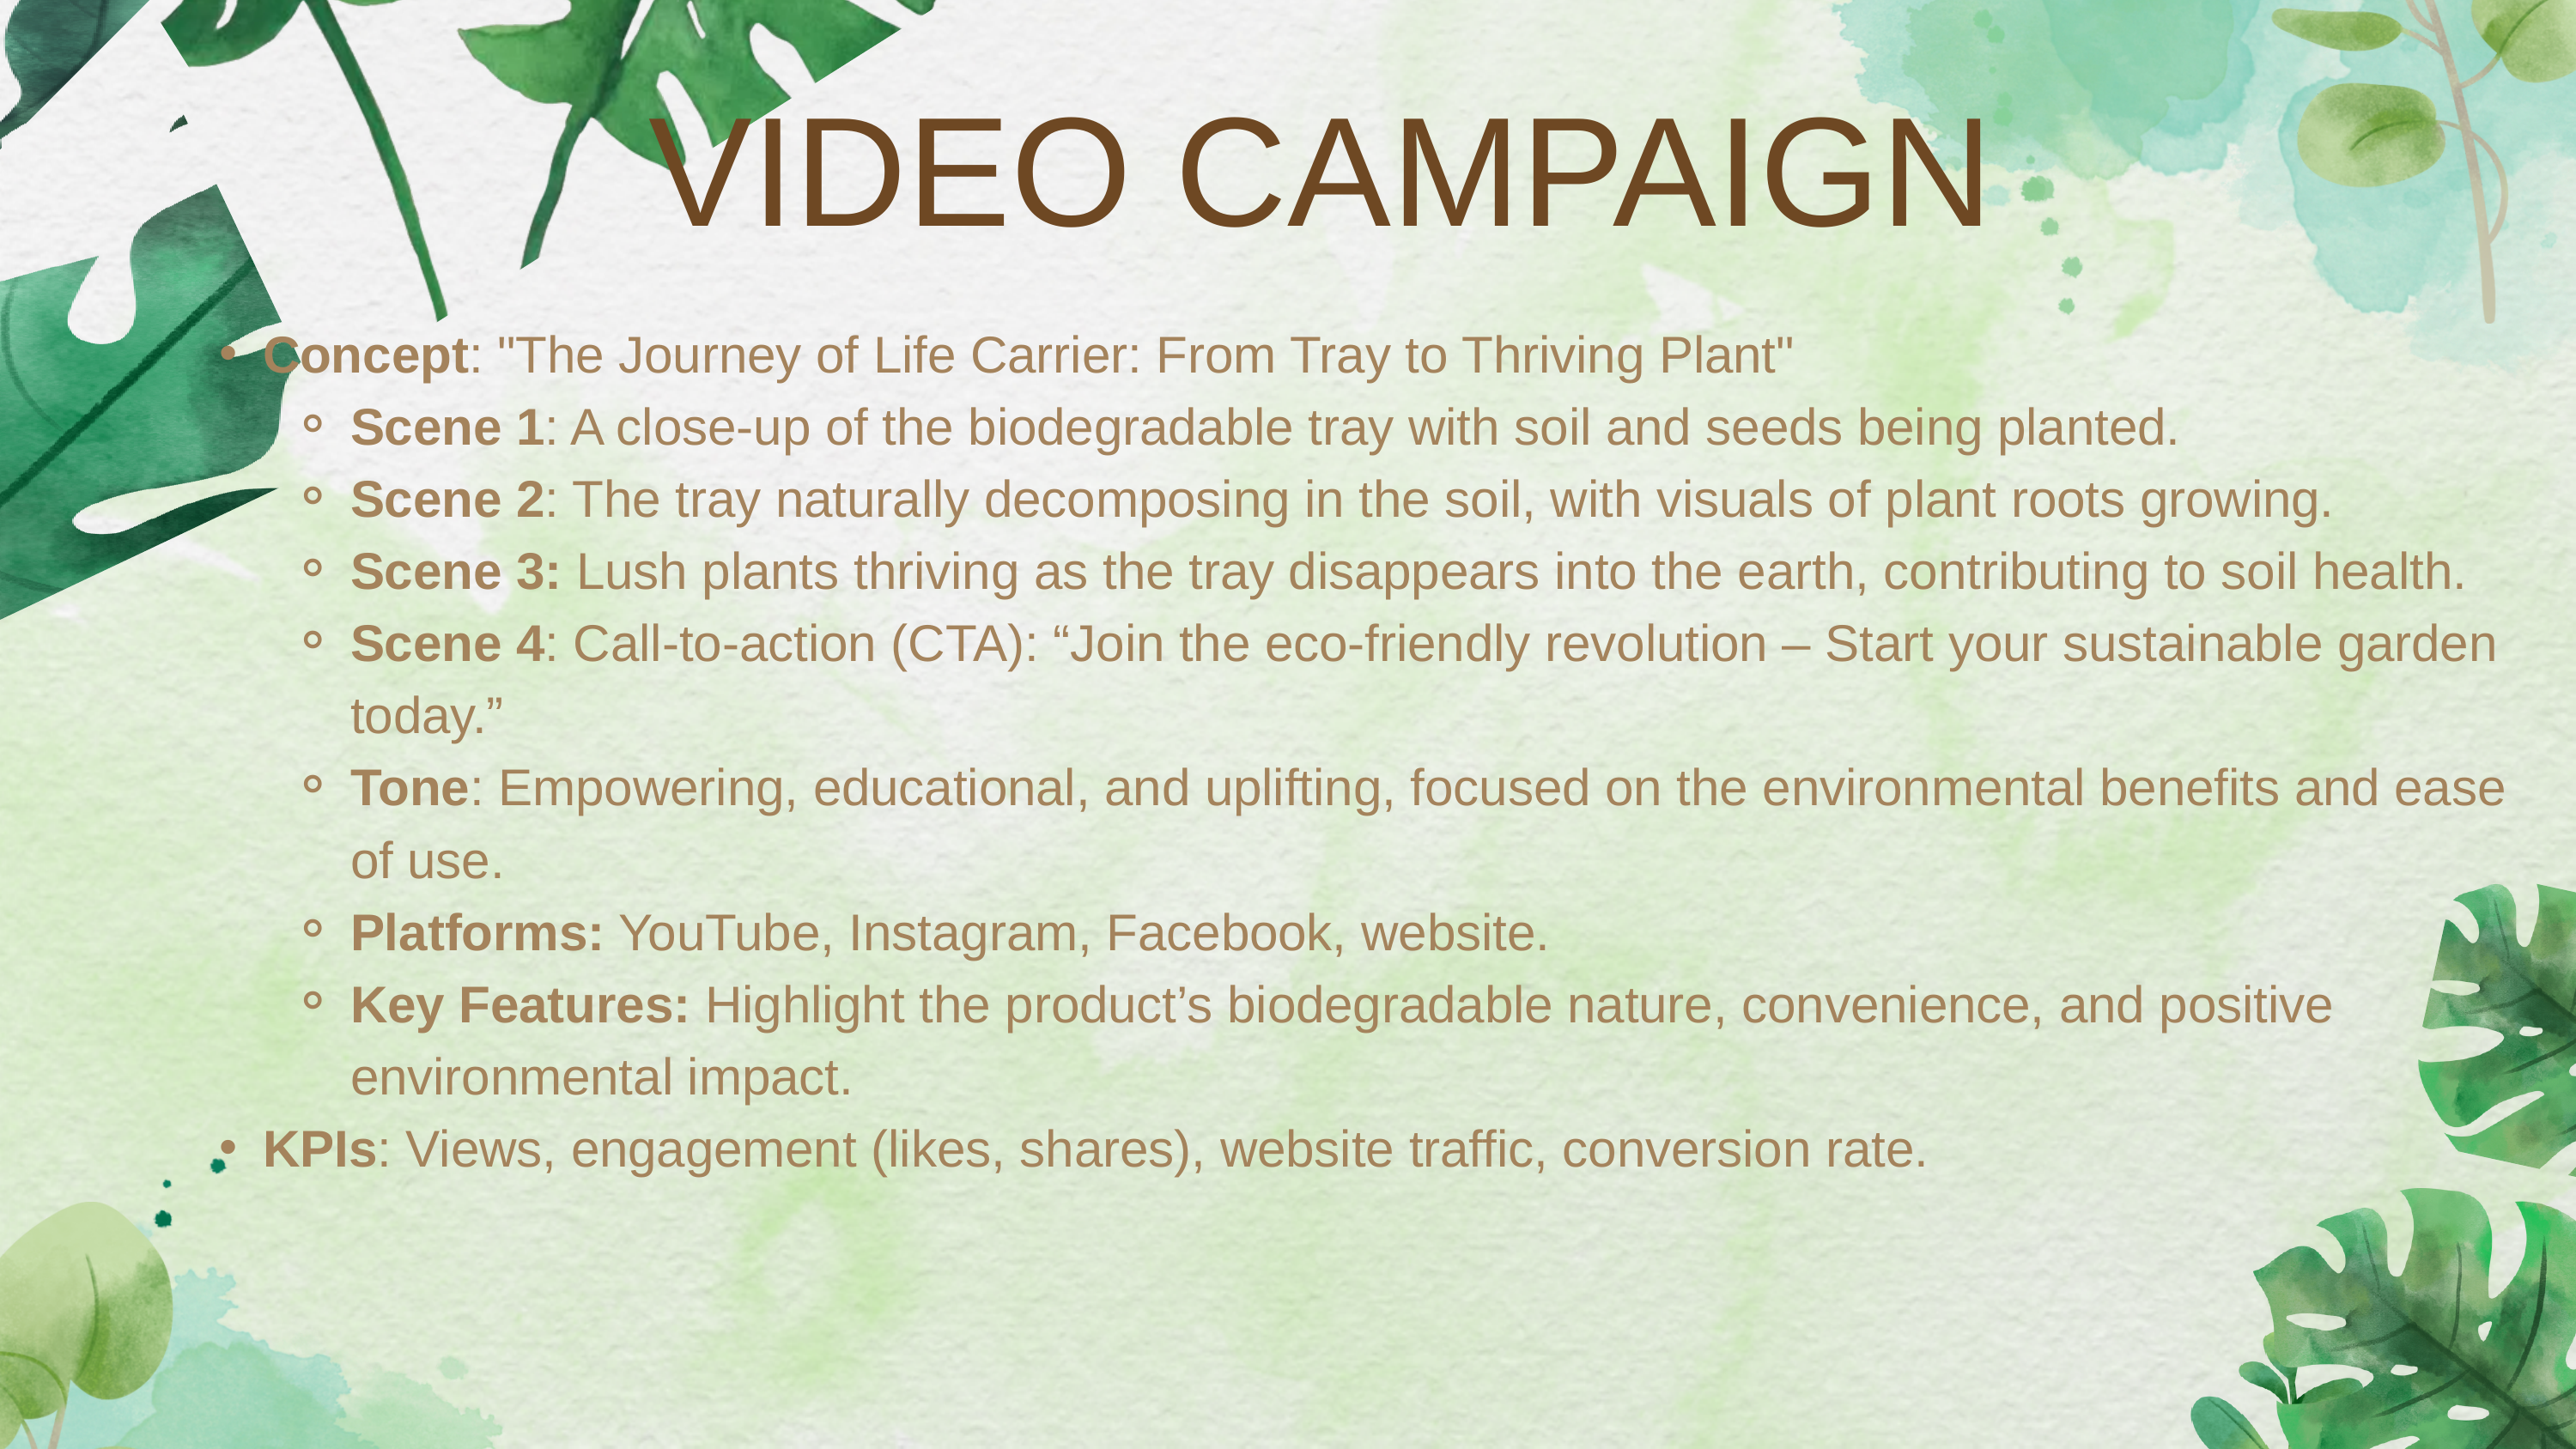

VIDEO CAMPAIGN

Concept: "The Journey of Life Carrier: From Tray to Thriving Plant"
Scene 1: A close-up of the biodegradable tray with soil and seeds being planted.
Scene 2: The tray naturally decomposing in the soil, with visuals of plant roots growing.
Scene 3: Lush plants thriving as the tray disappears into the earth, contributing to soil health.
Scene 4: Call-to-action (CTA): “Join the eco-friendly revolution – Start your sustainable garden today.”
Tone: Empowering, educational, and uplifting, focused on the environmental benefits and ease of use.
Platforms: YouTube, Instagram, Facebook, website.
Key Features: Highlight the product’s biodegradable nature, convenience, and positive environmental impact.
KPIs: Views, engagement (likes, shares), website traffic, conversion rate.